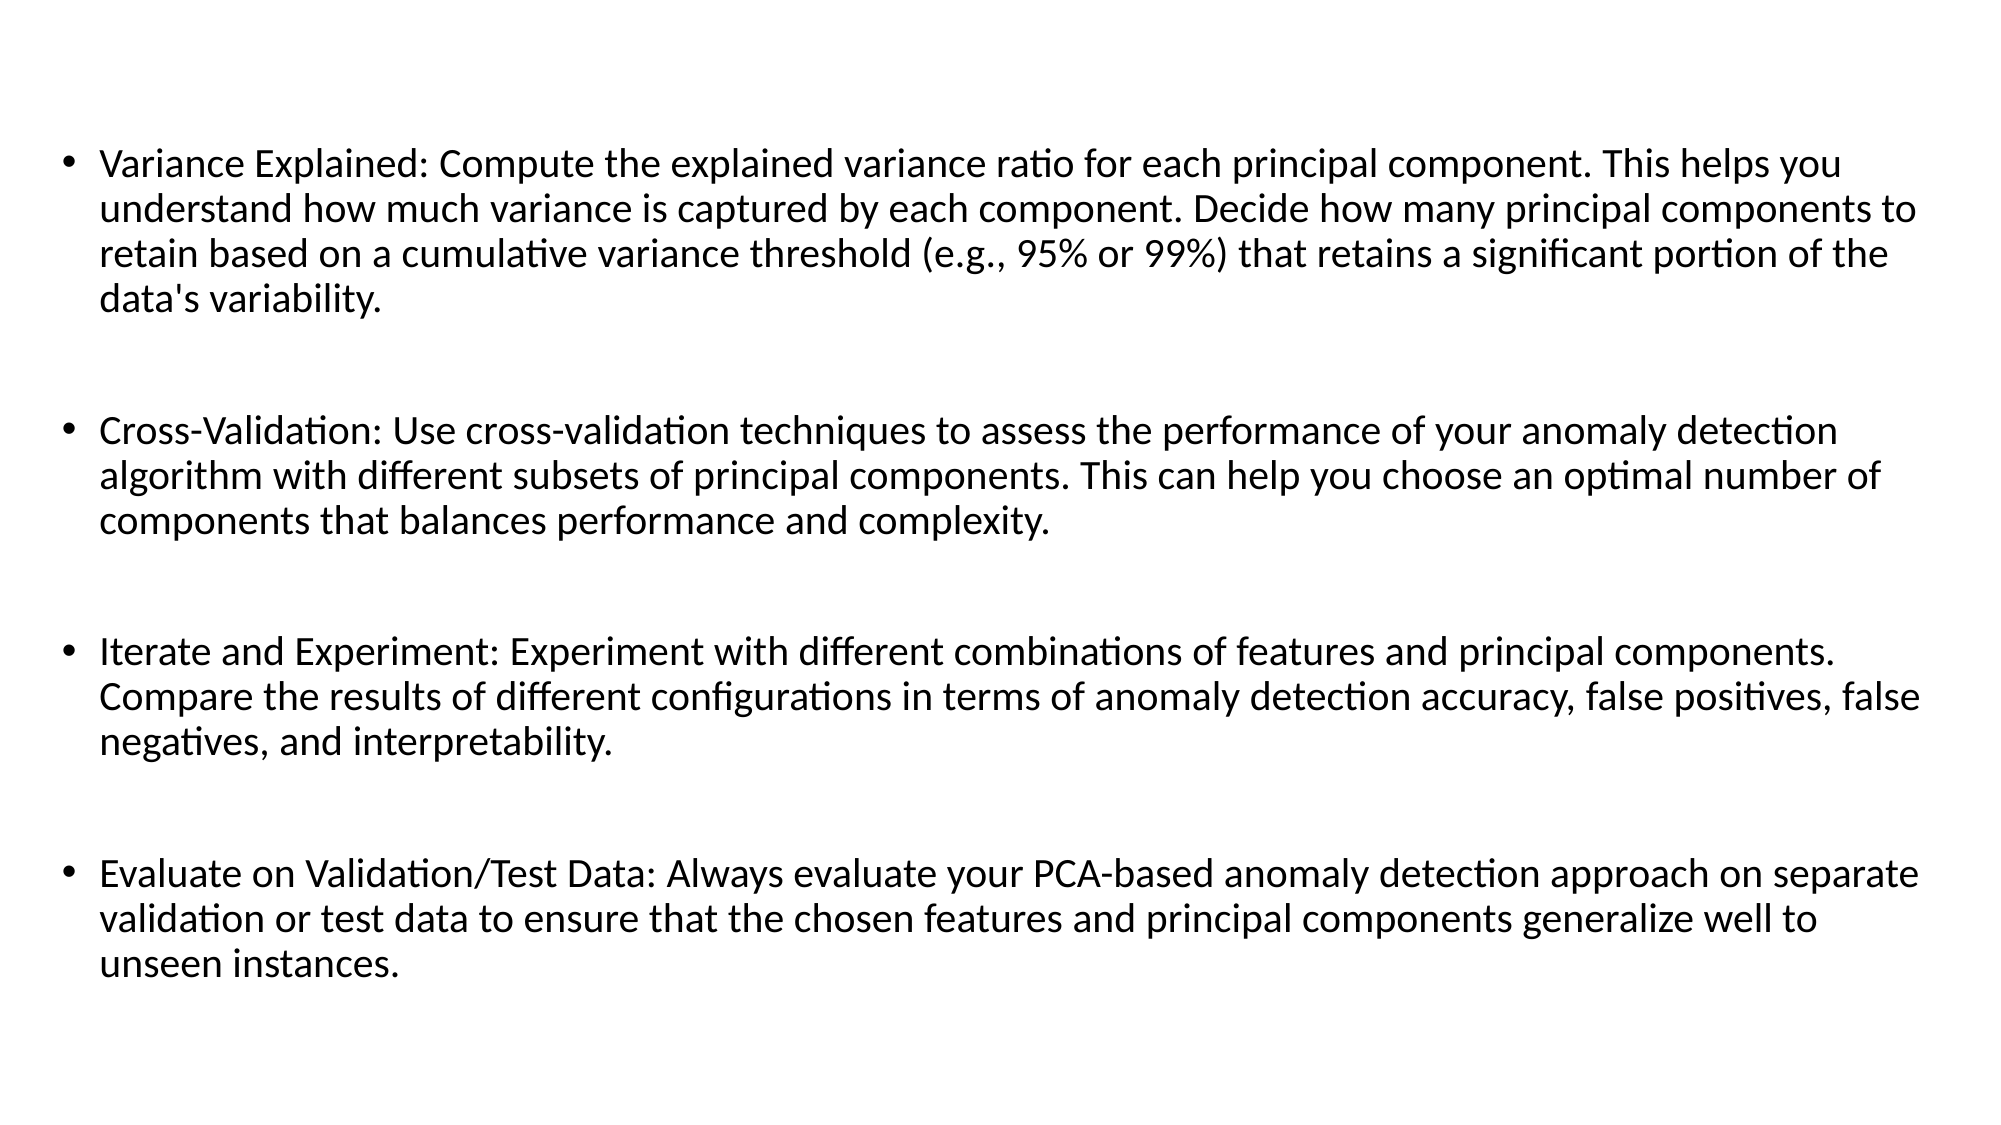

Variance Explained: Compute the explained variance ratio for each principal component. This helps you understand how much variance is captured by each component. Decide how many principal components to retain based on a cumulative variance threshold (e.g., 95% or 99%) that retains a significant portion of the data's variability.

Cross-Validation: Use cross-validation techniques to assess the performance of your anomaly detection algorithm with different subsets of principal components. This can help you choose an optimal number of components that balances performance and complexity.

Iterate and Experiment: Experiment with different combinations of features and principal components. Compare the results of different configurations in terms of anomaly detection accuracy, false positives, false negatives, and interpretability.

Evaluate on Validation/Test Data: Always evaluate your PCA-based anomaly detection approach on separate validation or test data to ensure that the chosen features and principal components generalize well to unseen instances.